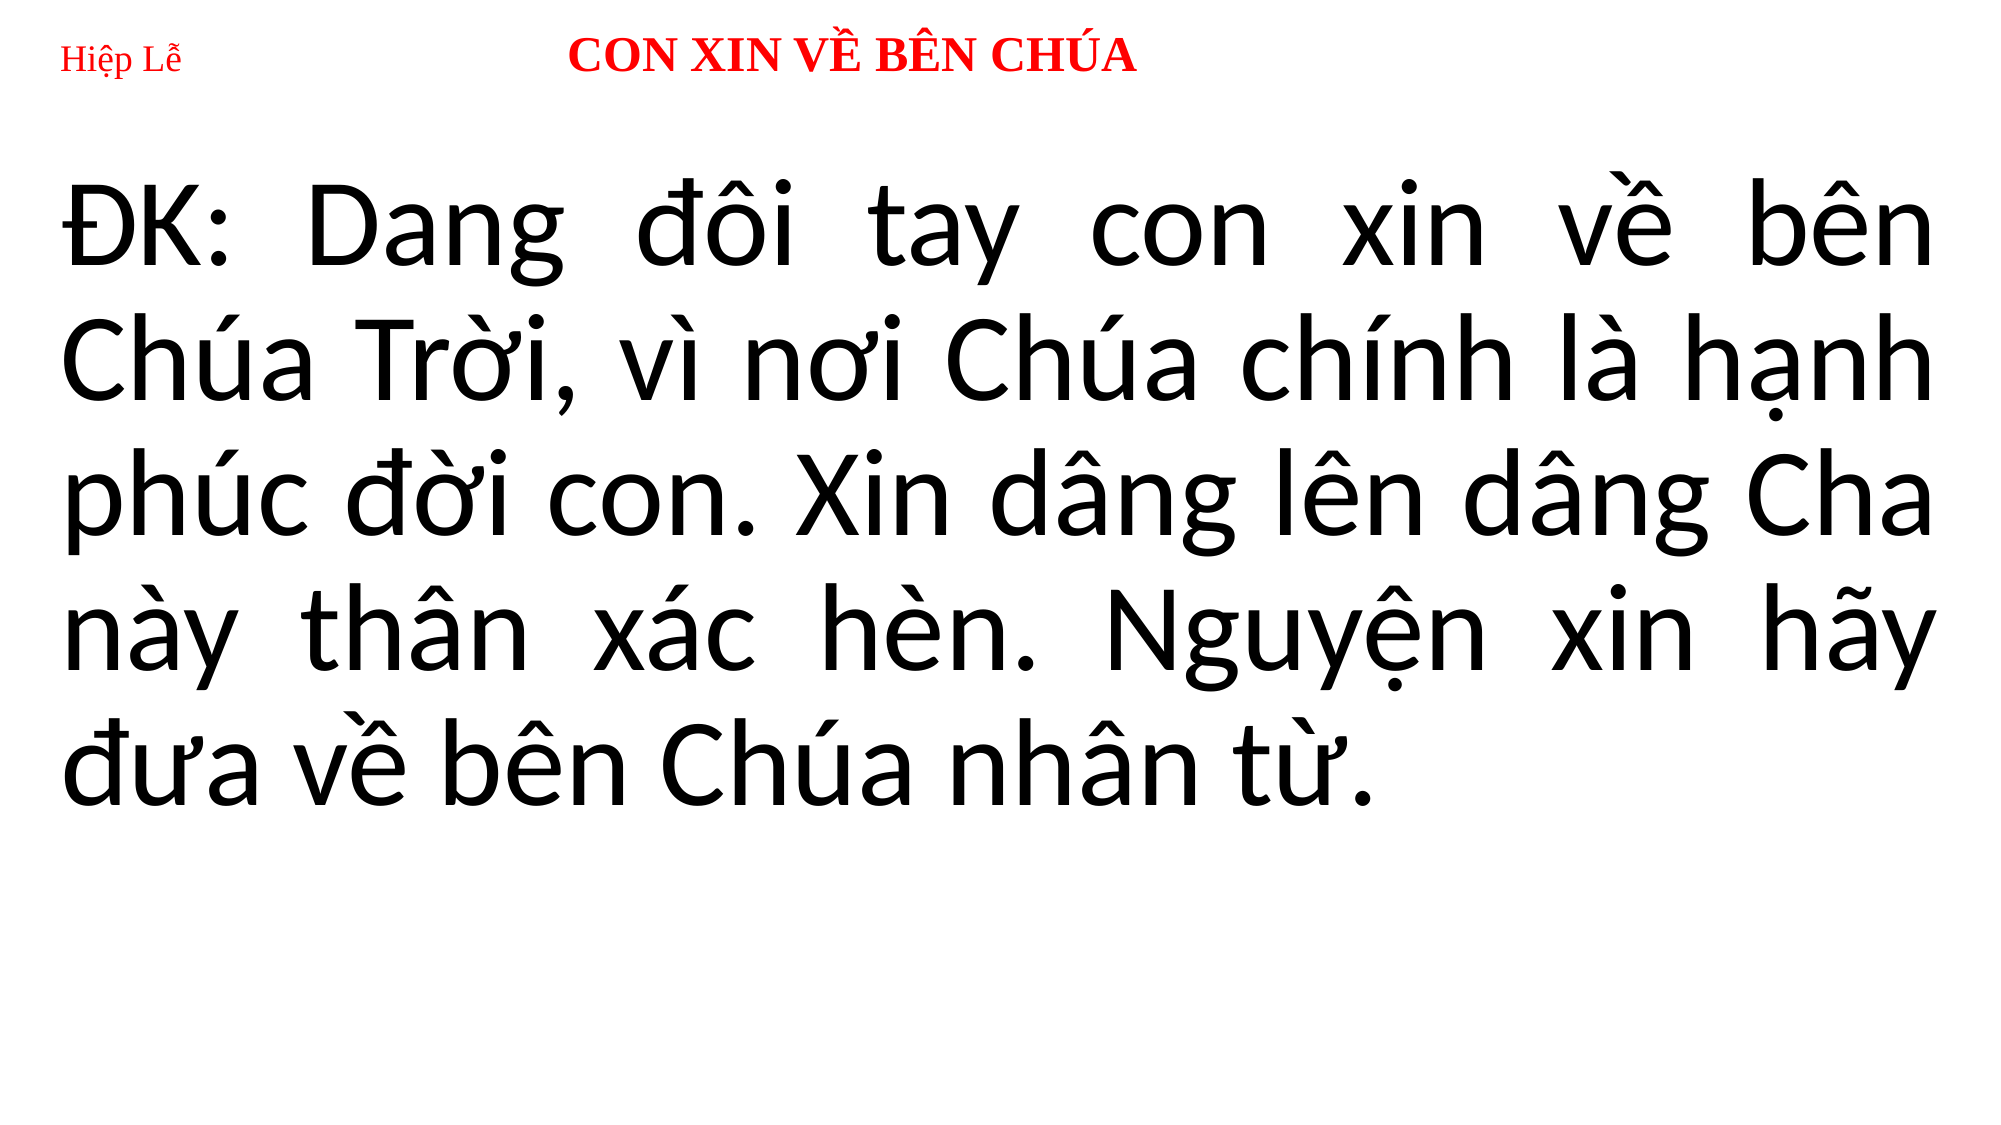

# Hiệp Lễ                      	      CON XIN VỀ BÊN CHÚA
ĐK: Dang đôi tay con xin về bên Chúa Trời, vì nơi Chúa chính là hạnh phúc đời con. Xin dâng lên dâng Cha này thân xác hèn. Nguyện xin hãy đưa về bên Chúa nhân từ.